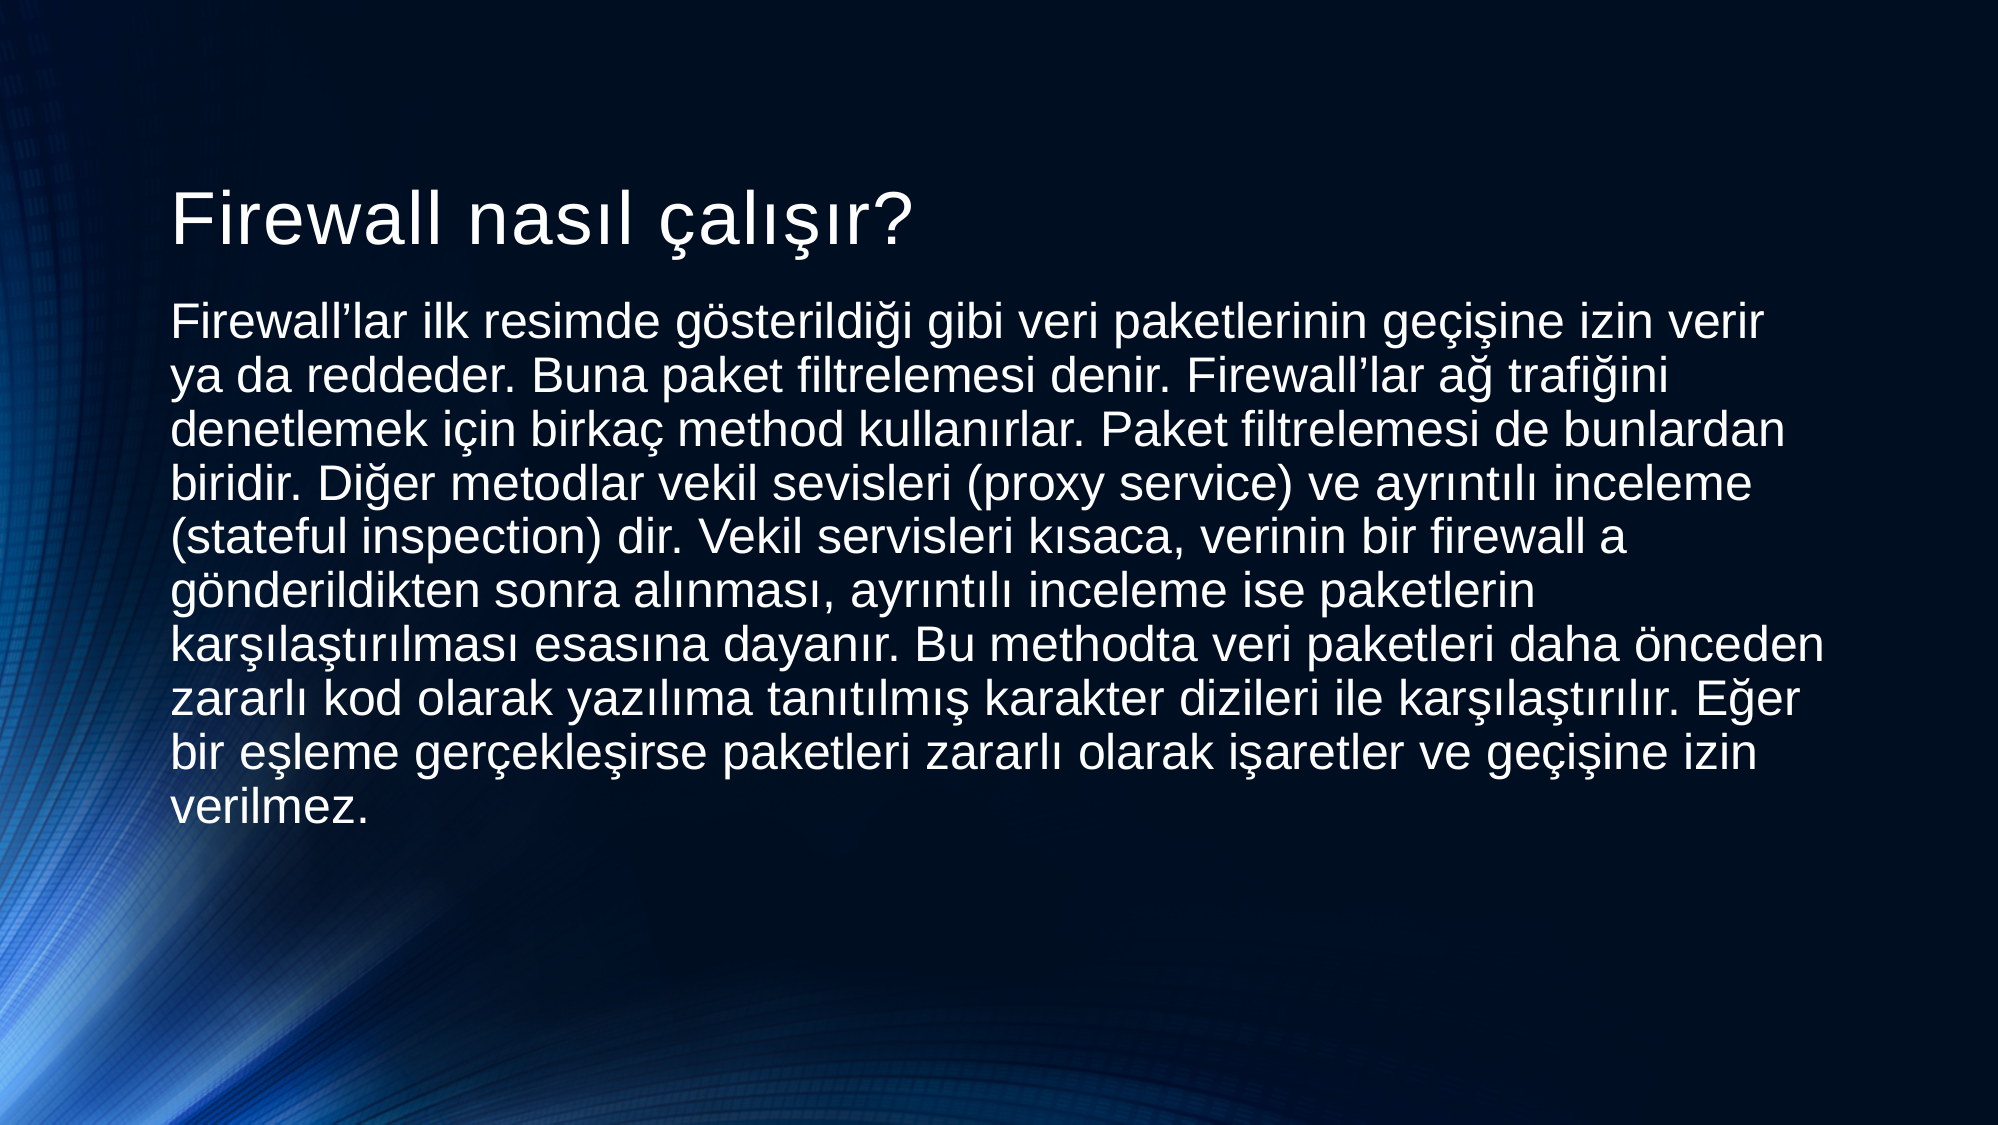

# Firewall nasıl çalışır?
Firewall’lar ilk resimde gösterildiği gibi veri paketlerinin geçişine izin verir ya da reddeder. Buna paket filtrelemesi denir. Firewall’lar ağ trafiğini denetlemek için birkaç method kullanırlar. Paket filtrelemesi de bunlardan biridir. Diğer metodlar vekil sevisleri (proxy service) ve ayrıntılı inceleme (stateful inspection) dir. Vekil servisleri kısaca, verinin bir firewall a gönderildikten sonra alınması, ayrıntılı inceleme ise paketlerin karşılaştırılması esasına dayanır. Bu methodta veri paketleri daha önceden zararlı kod olarak yazılıma tanıtılmış karakter dizileri ile karşılaştırılır. Eğer bir eşleme gerçekleşirse paketleri zararlı olarak işaretler ve geçişine izin verilmez.